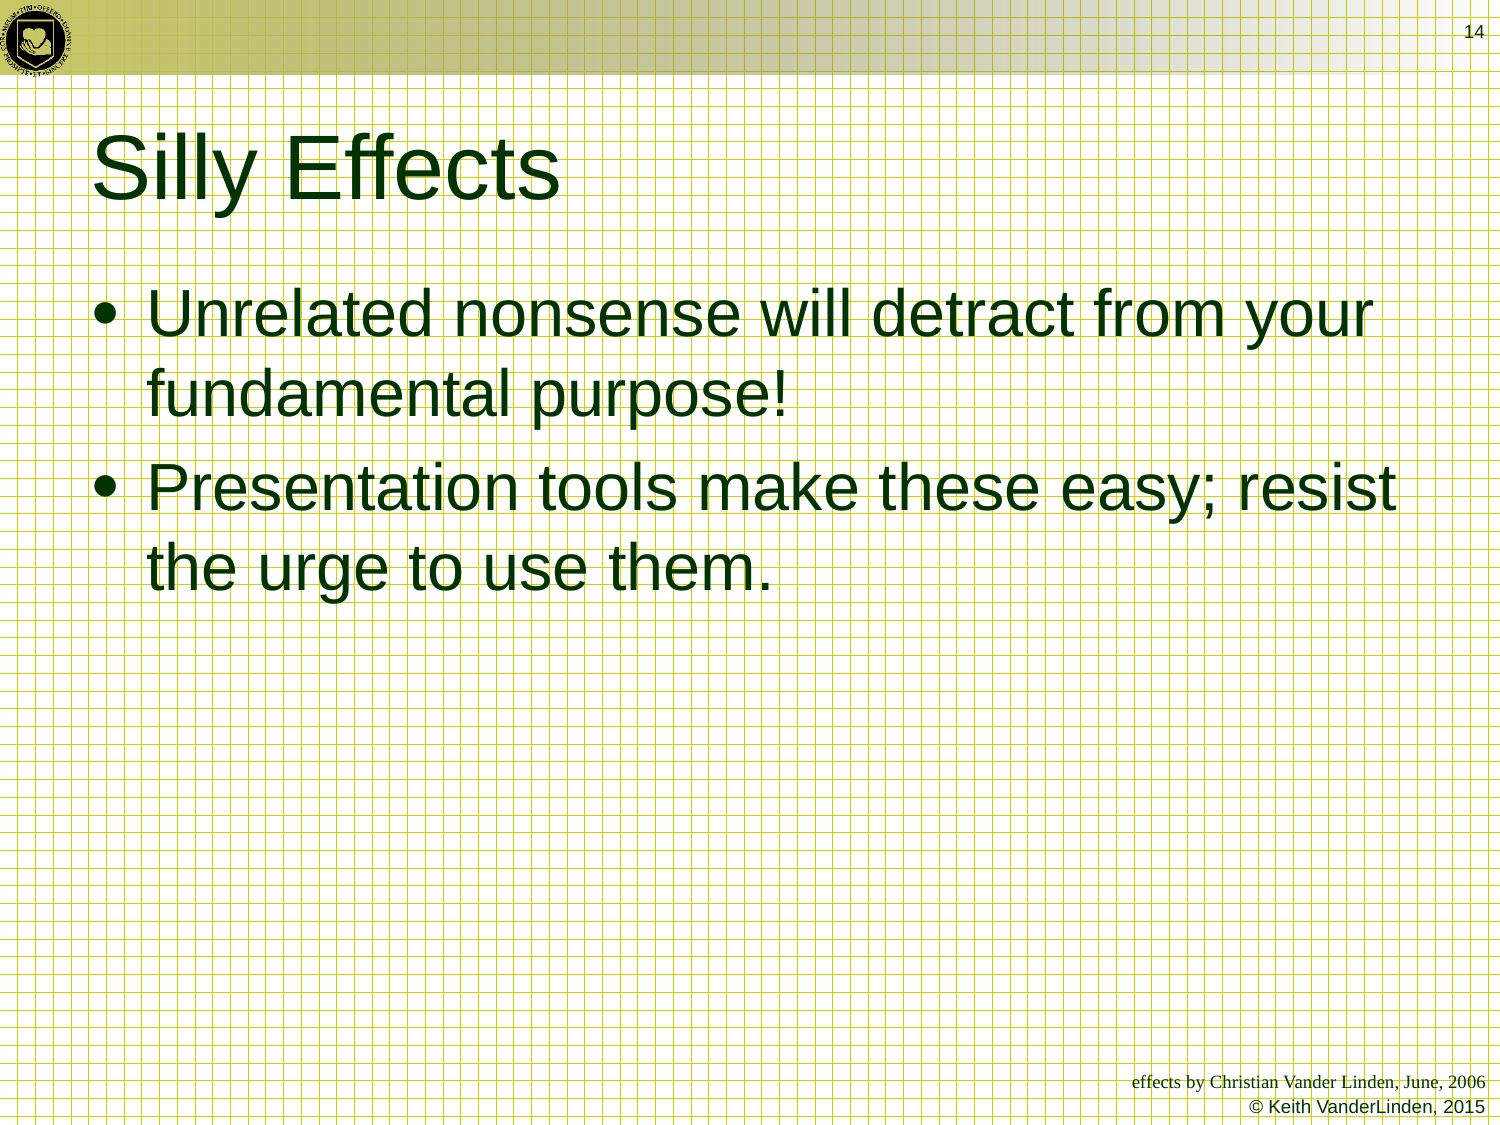

14
# Silly Effects
Unrelated nonsense will detract from your fundamental purpose!
Presentation tools make these easy; resist the urge to use them.
effects by Christian Vander Linden, June, 2006